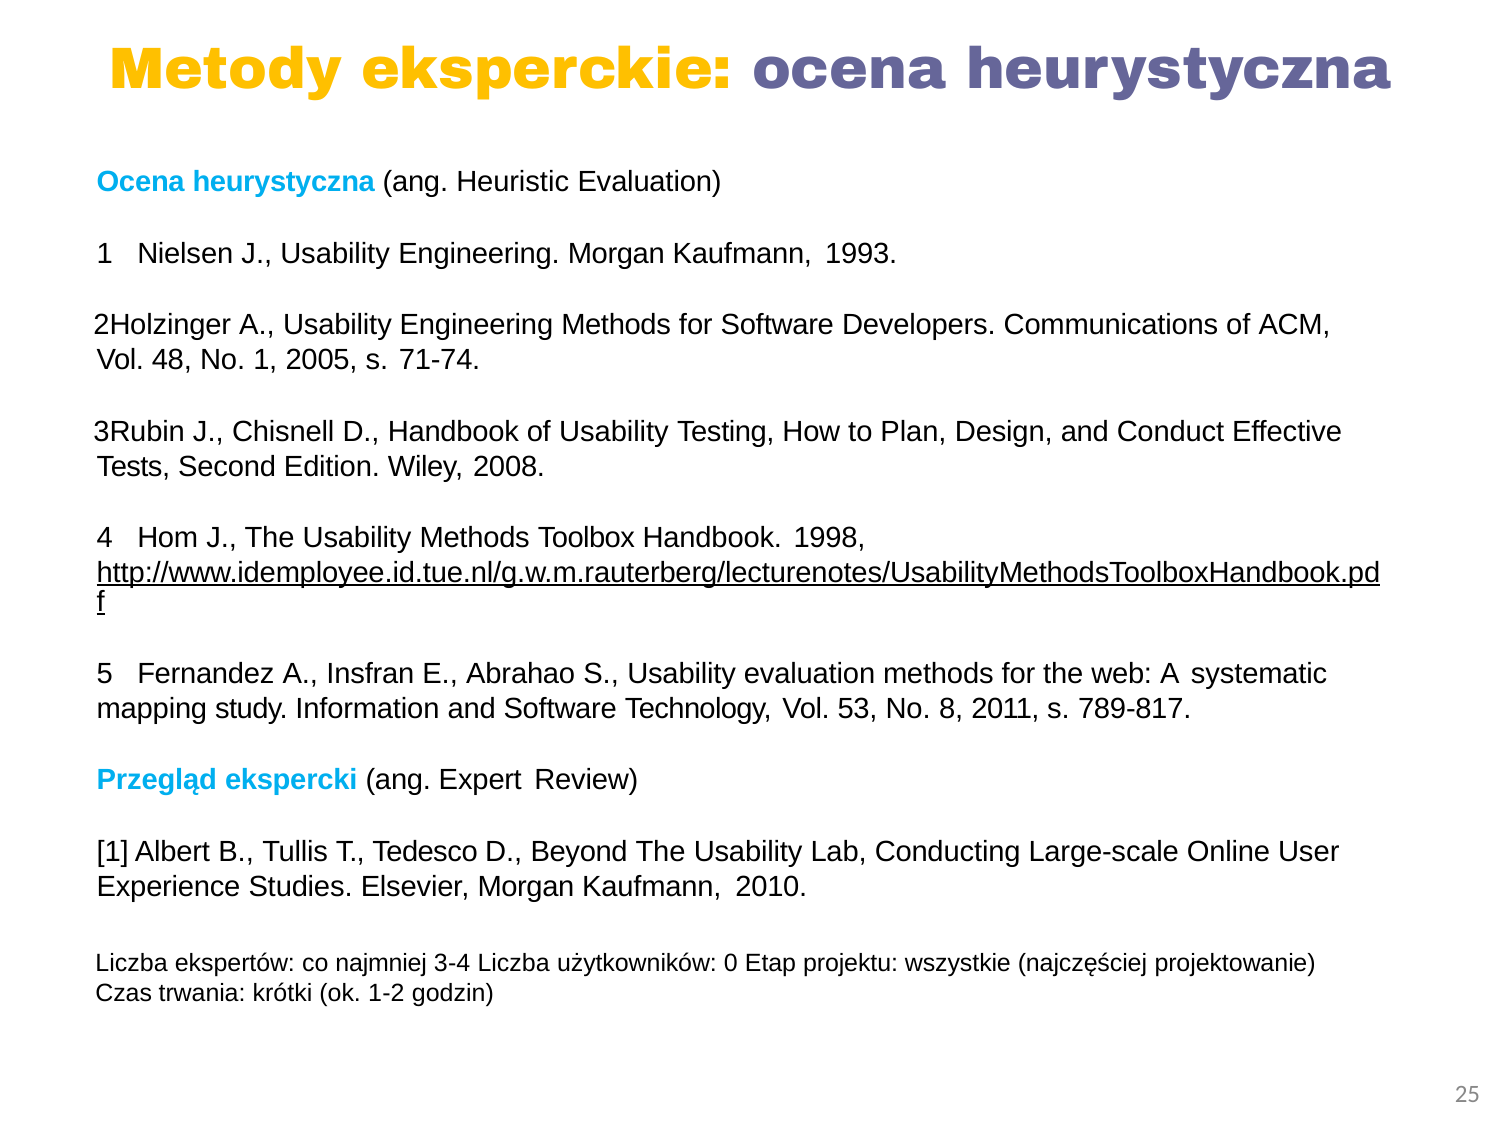

# Metody eksperckie: ocena heurystyczna
Ocena heurystyczna (ang. Heuristic Evaluation)

Nielsen J., Usability Engineering. Morgan Kaufmann, 1993.

Holzinger A., Usability Engineering Methods for Software Developers. Communications of ACM,  Vol. 48, No. 1, 2005, s. 71-74.

Rubin J., Chisnell D., Handbook of Usability Testing, How to Plan, Design, and Conduct Effective  Tests, Second Edition. Wiley, 2008.

Hom J., The Usability Methods Toolbox Handbook. 1998,
http://www.idemployee.id.tue.nl/g.w.m.rauterberg/lecturenotes/UsabilityMethodsToolboxHandbook.pdf

Fernandez A., Insfran E., Abrahao S., Usability evaluation methods for the web: A systematic
mapping study. Information and Software Technology, Vol. 53, No. 8, 2011, s. 789-817.

Przegląd ekspercki (ang. Expert Review)

[1] Albert B., Tullis T., Tedesco D., Beyond The Usability Lab, Conducting Large-scale Online User  Experience Studies. Elsevier, Morgan Kaufmann, 2010.

Liczba ekspertów: co najmniej 3-4 Liczba użytkowników: 0 Etap projektu: wszystkie (najczęściej projektowanie)
Czas trwania: krótki (ok. 1-2 godzin)
25